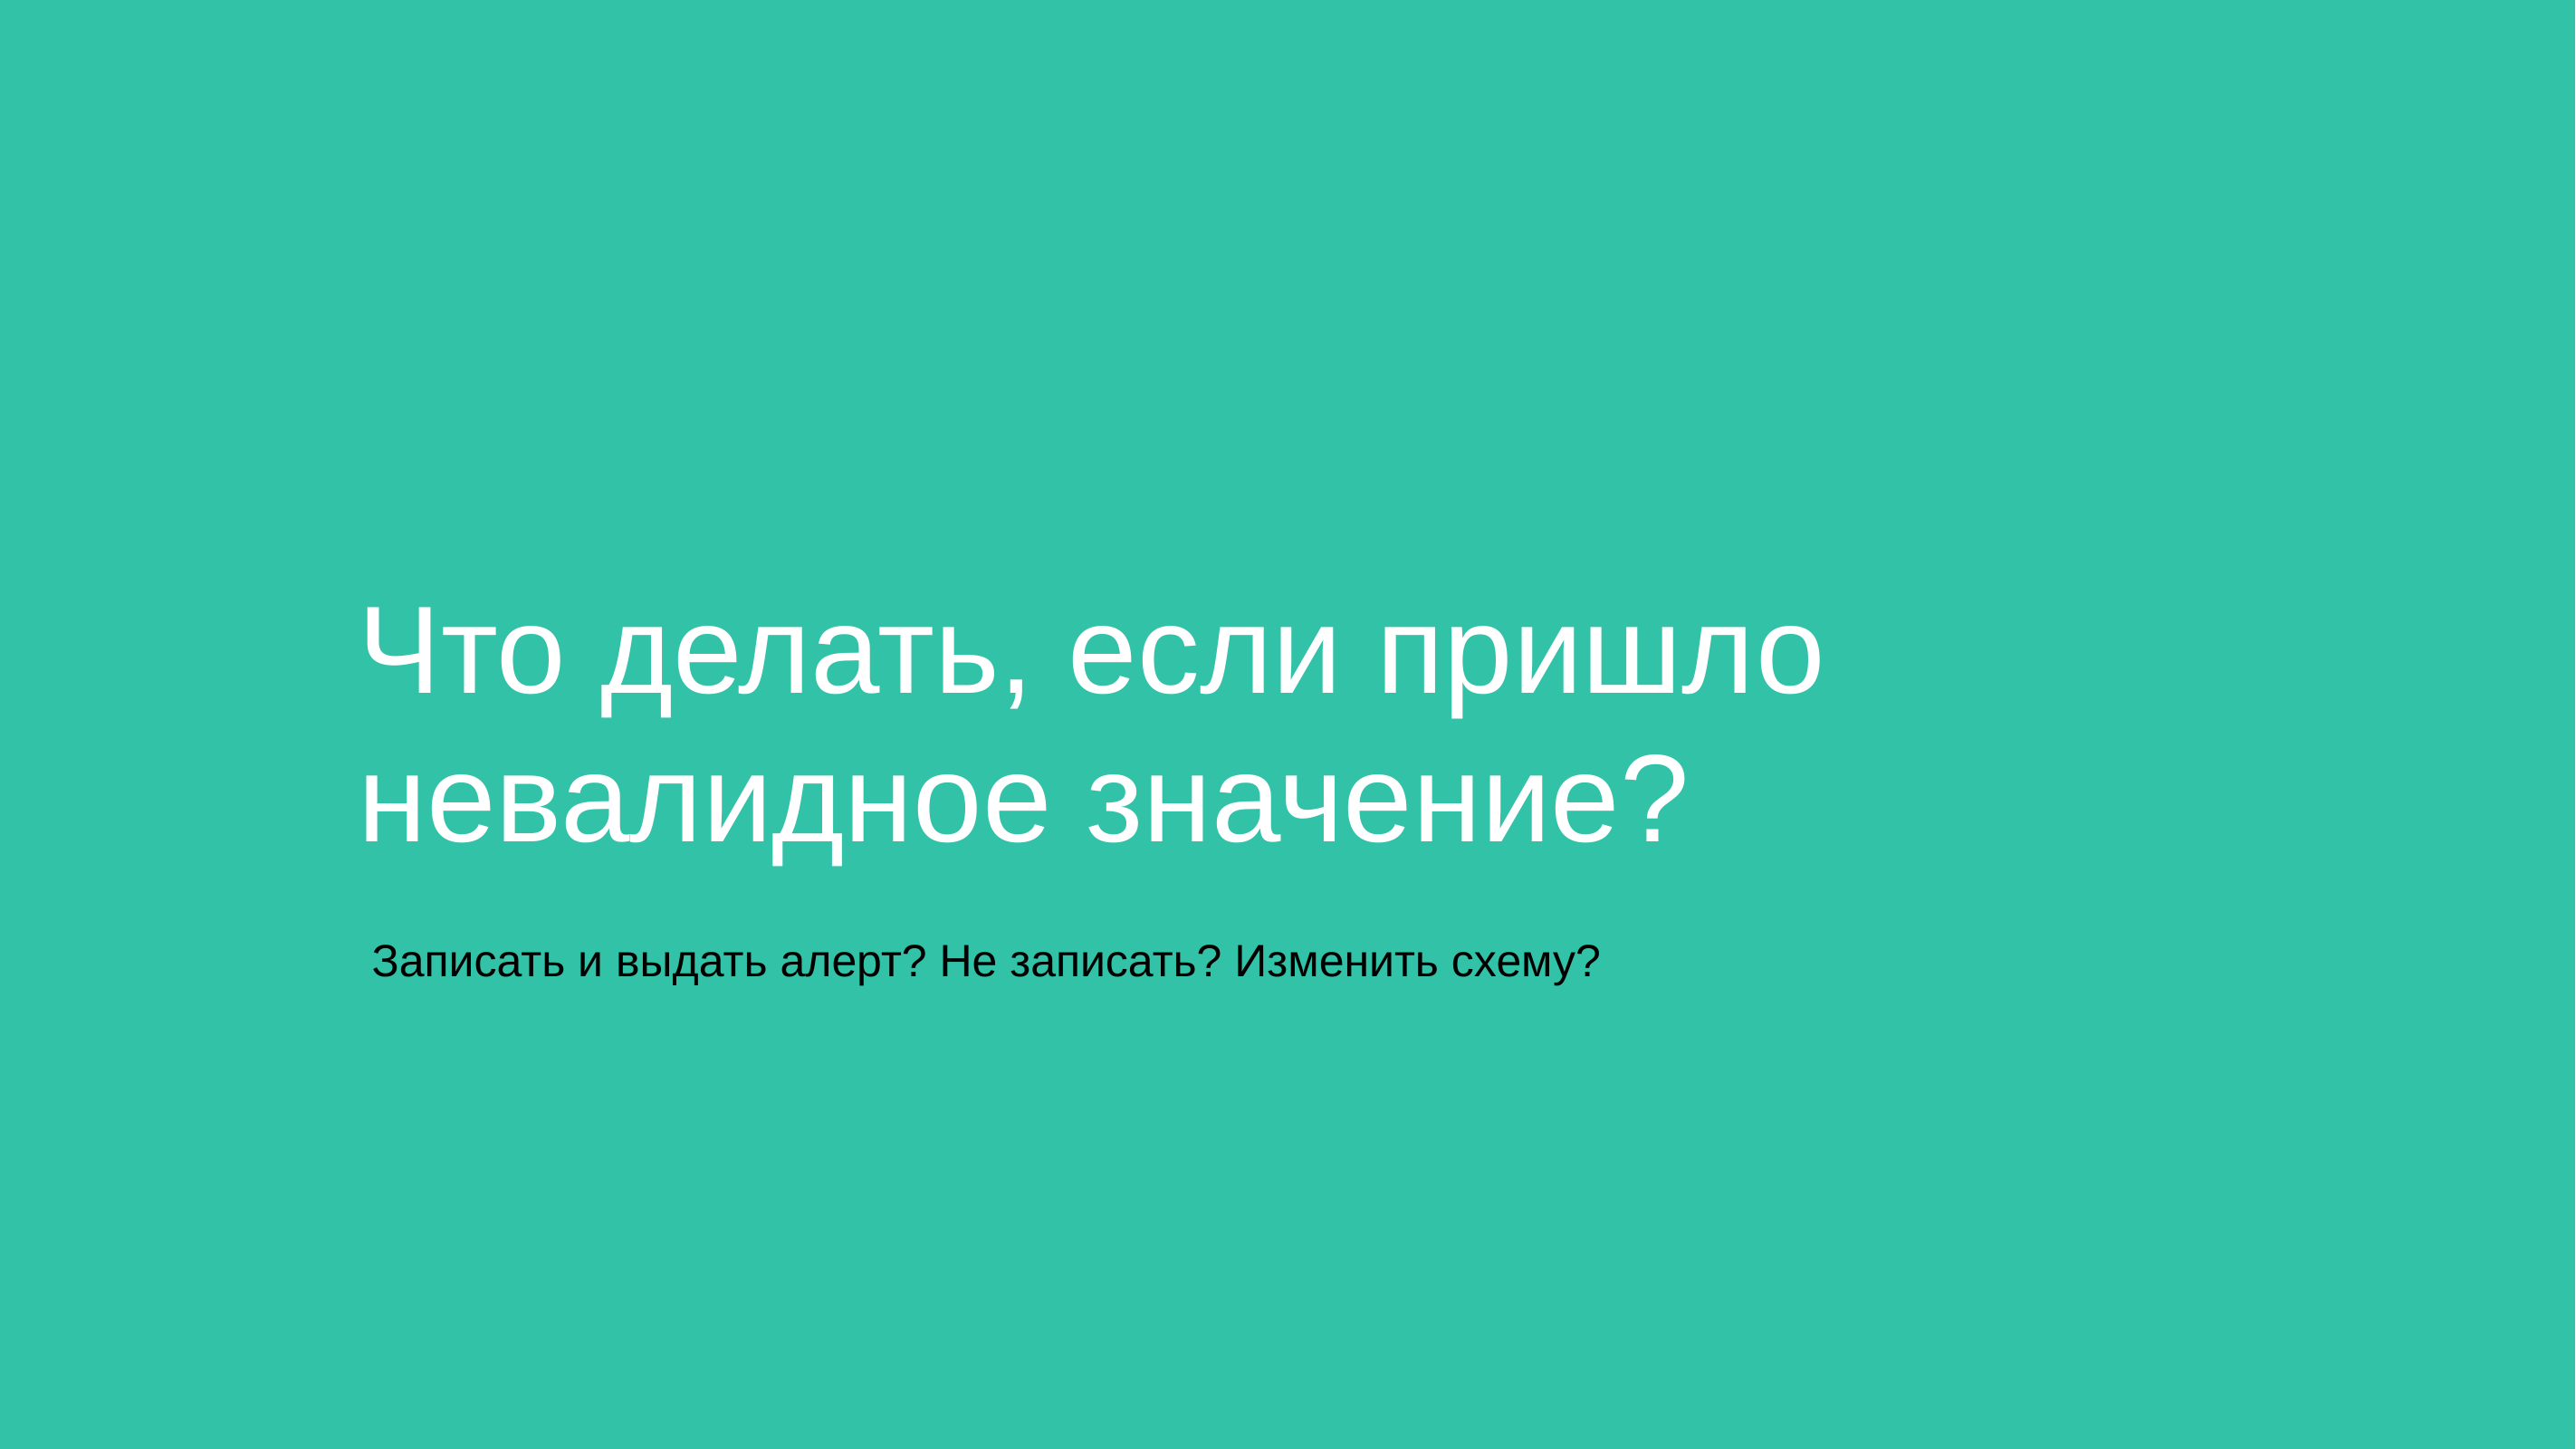

# Что делать, если пришло невалидное значение?
Записать и выдать алерт? Не записать? Изменить схему?